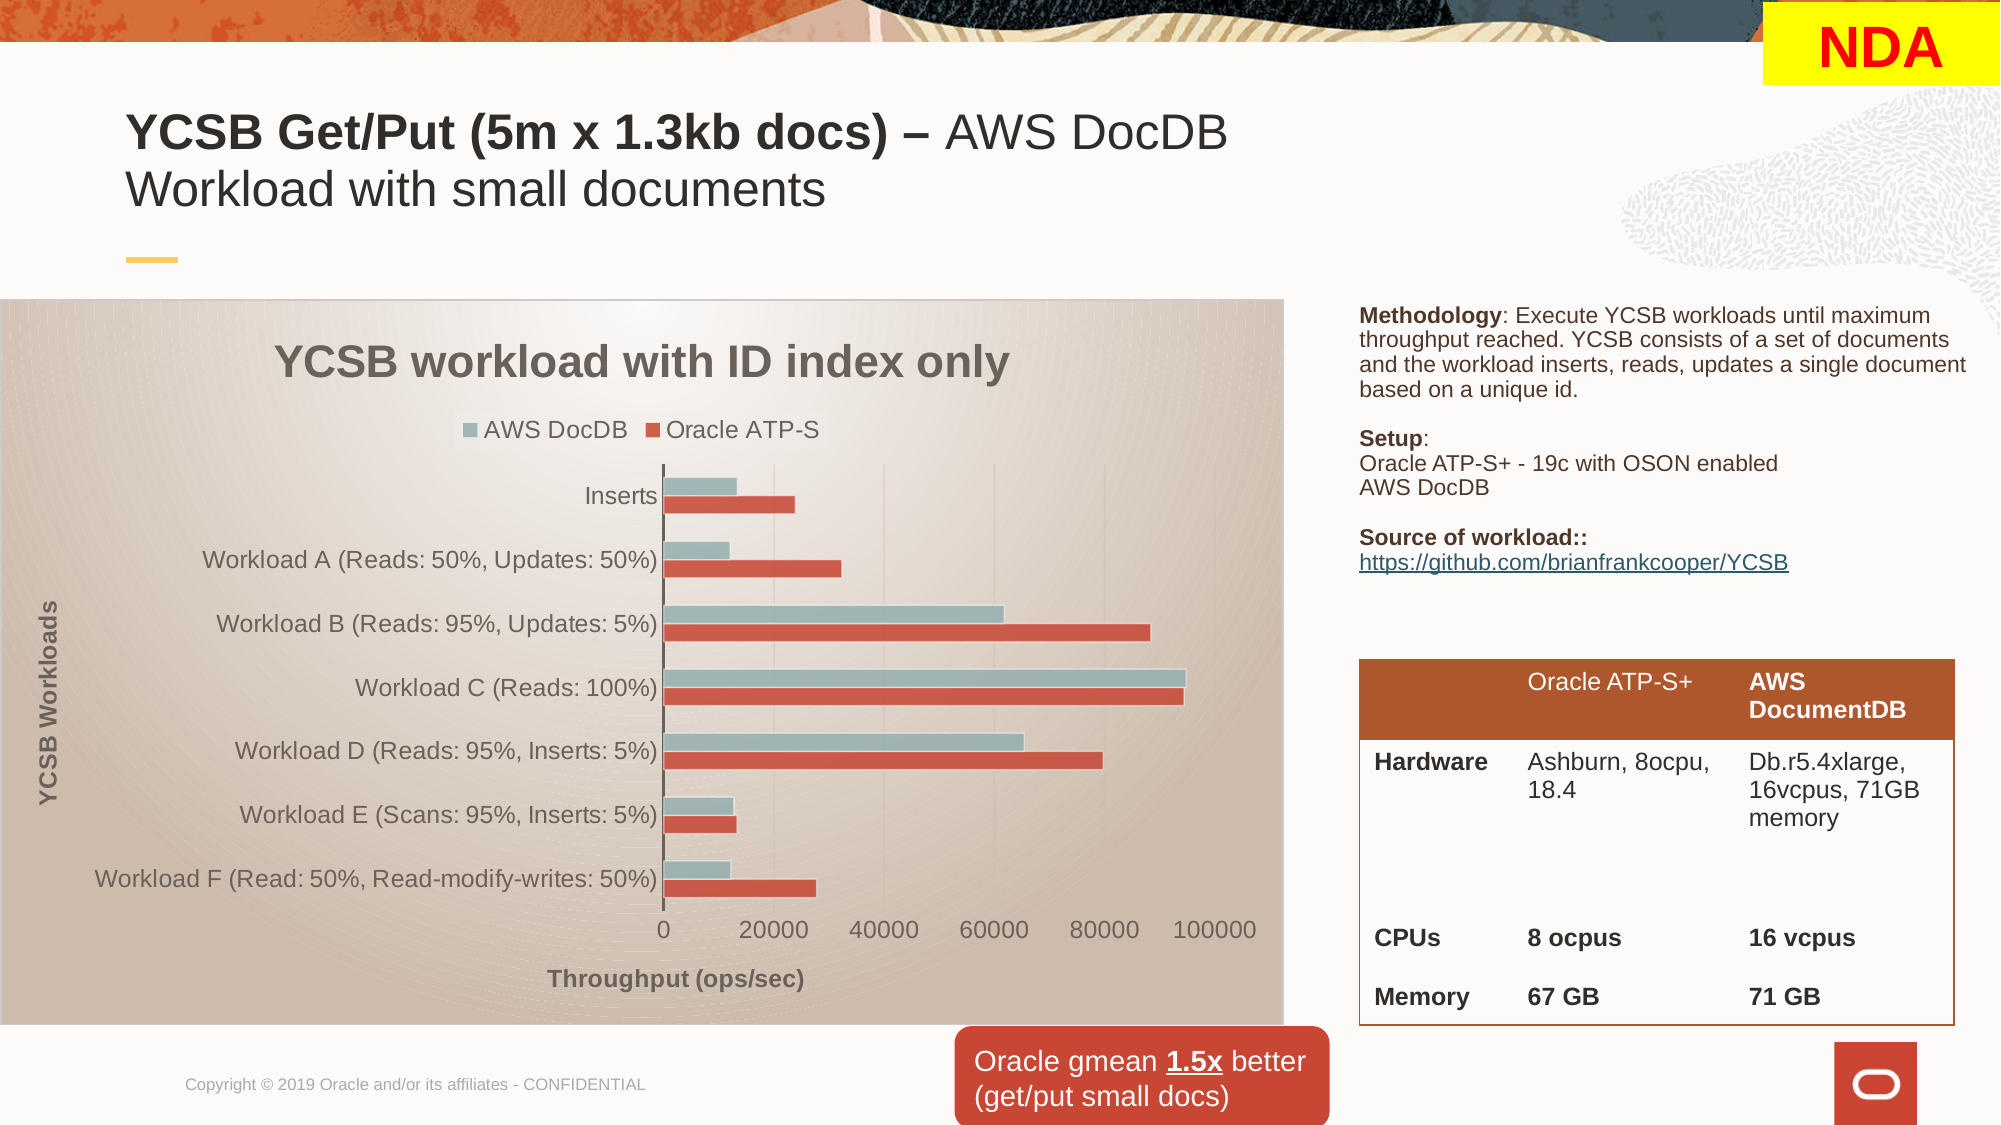

NDA
YCSB Get/Put (5m x 1.3kb docs) – AWS DocDB
Workload with small documents

### Chart: YCSB workload with ID index only

| Category | Oracle ATP-S | AWS DocDB |
|---|---|---|
| Workload F (Read: 50%, Read-modify-writes: 50%) | 27740.0 | 12160.0 |
| Workload E (Scans: 95%, Inserts: 5%) | 13335.0 | 12740.0 |
| Workload D (Reads: 95%, Inserts: 5%) | 79769.0 | 65430.0 |
| Workload C (Reads: 100%) | 94407.0 | 94818.0 |
| Workload B (Reads: 95%, Updates: 5%) | 88361.0 | 61798.0 |
| Workload A (Reads: 50%, Updates: 50%) | 32341.0 | 12040.0 |
| Inserts | 23871.0 | 13353.0 |
Methodology: Execute YCSB workloads until maximum
throughput reached. YCSB consists of a set of documents
and the workload inserts, reads, updates a single document
based on a unique id.

Setup:
Oracle ATP-S+ - 19c with OSON enabled
AWS DocDB

Source of workload::
https://github.com/brianfrankcooper/YCSB

|  | Oracle ATP-S+ | AWS DocumentDB |
| --- | --- | --- |
| Hardware | Ashburn, 8ocpu, 18.4 | Db.r5.4xlarge, 16vcpus, 71GB memory |
| CPUs | 8 ocpus | 16 vcpus |
| Memory | 67 GB | 71 GB |
Oracle gmean 1.5x better
(get/put small docs)
Copyright © 2019 Oracle and/or its affiliates - CONFIDENTIAL